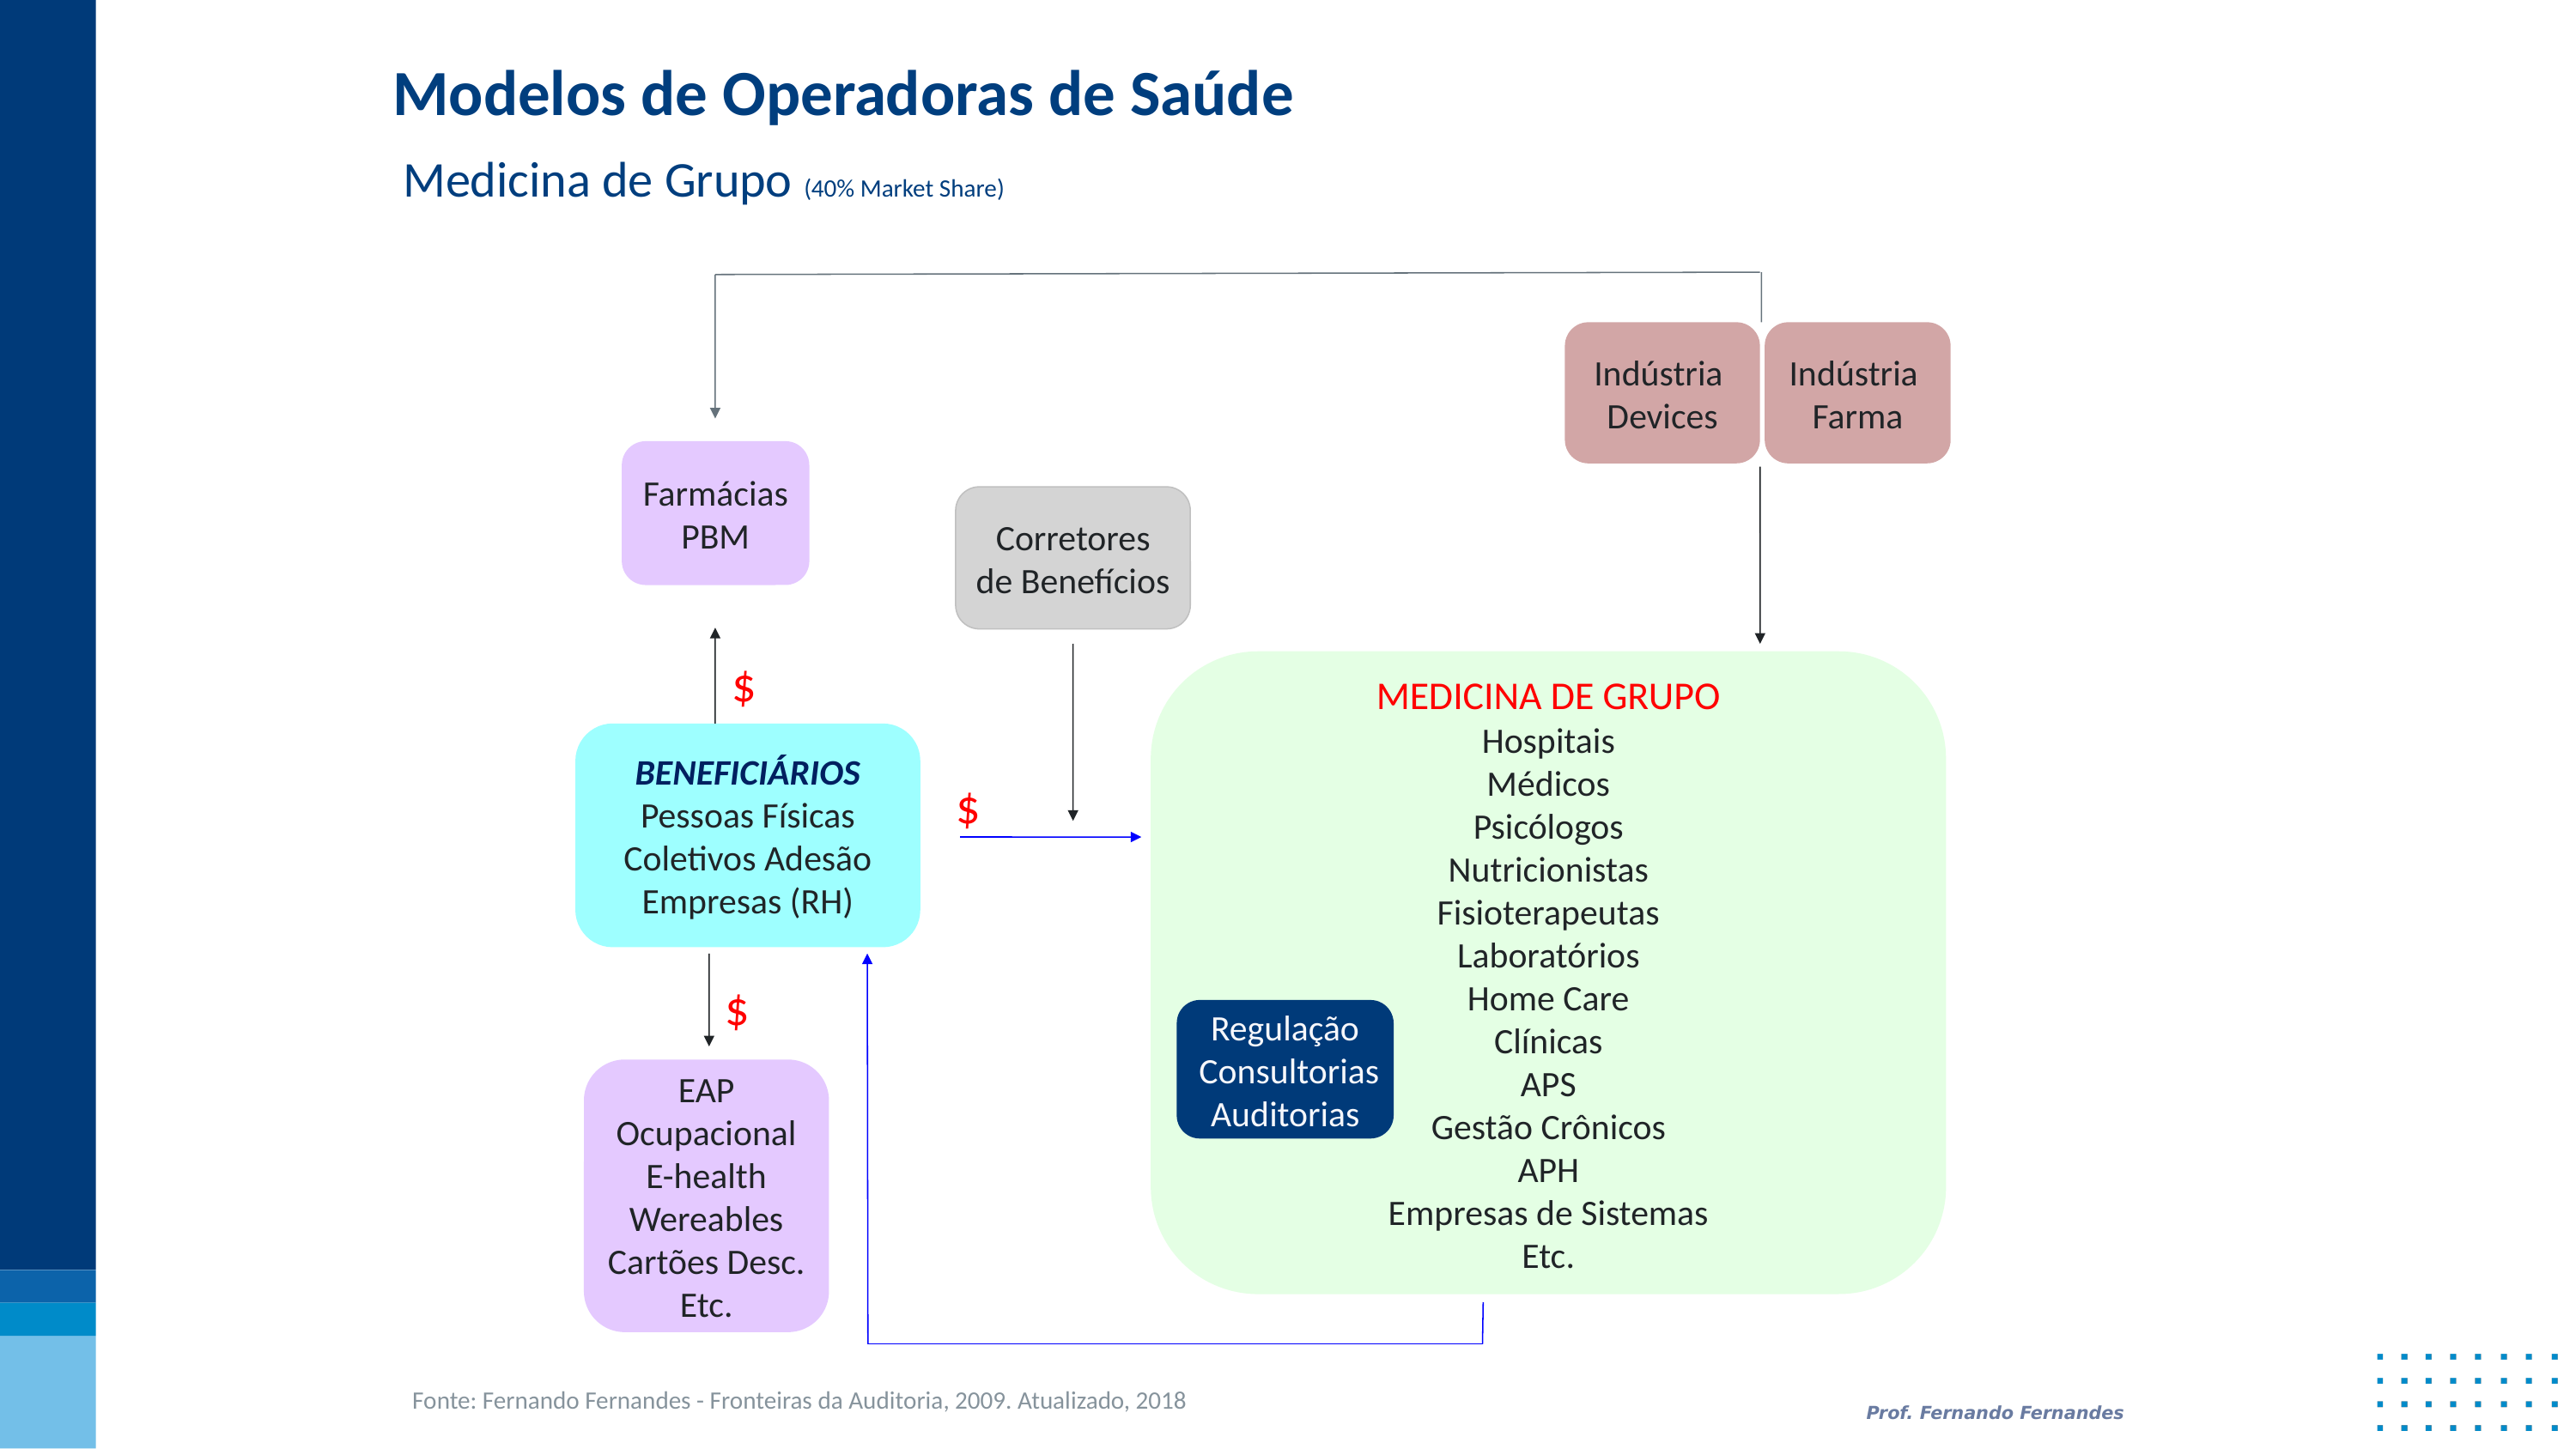

Modelos de Operadoras de Saúde
Medicina de Grupo (40% Market Share)

Indústria
Devices
Indústria
Farma
Farmácias
PBM

Corretores
de Benefícios

$
MEDICINA DE GRUPO
Hospitais
Médicos
Psicólogos
Nutricionistas
Fisioterapeutas
Laboratórios
Home Care
Clínicas
APS
Gestão Crônicos
APH
Empresas de Sistemas
Etc.
BENEFICIÁRIOS
Pessoas Físicas
Coletivos Adesão
Empresas (RH)
$

$
Regulação
 Consultorias
Auditorias
EAP
Ocupacional
E-health
Wereables
Cartões Desc.
Etc.

Fonte: Fernando Fernandes - Fronteiras da Auditoria, 2009. Atualizado, 2018
Prof. Fernando Fernandes